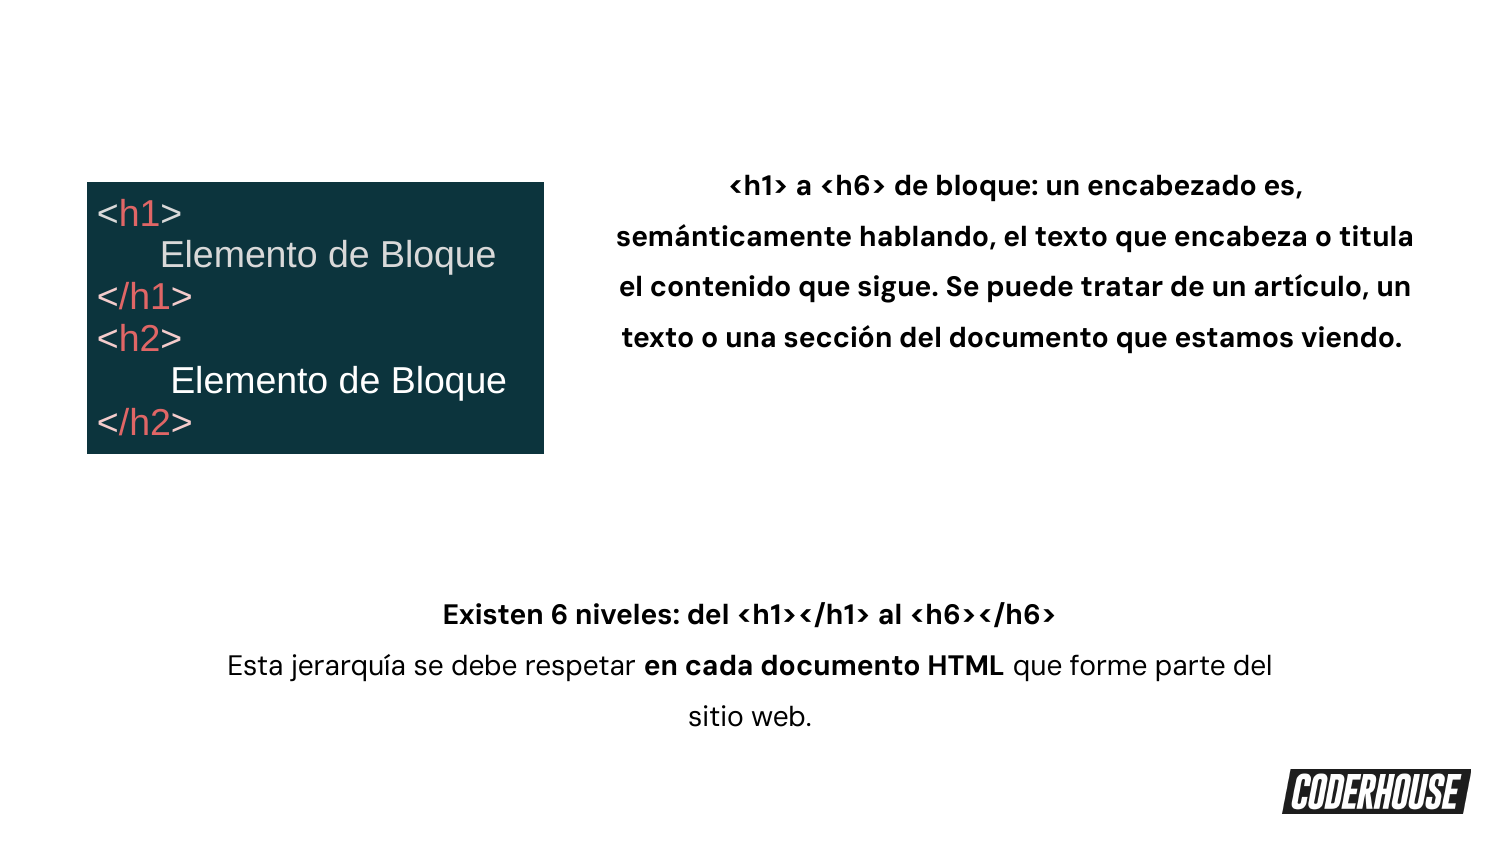

<h1> a <h6> de bloque: un encabezado es, semánticamente hablando, el texto que encabeza o titula el contenido que sigue. Se puede tratar de un artículo, un texto o una sección del documento que estamos viendo.

| <h1> Elemento de Bloque </h1> <h2> Elemento de Bloque </h2> |
| --- |
Existen 6 niveles: del <h1></h1> al <h6></h6>
Esta jerarquía se debe respetar en cada documento HTML que forme parte del sitio web.